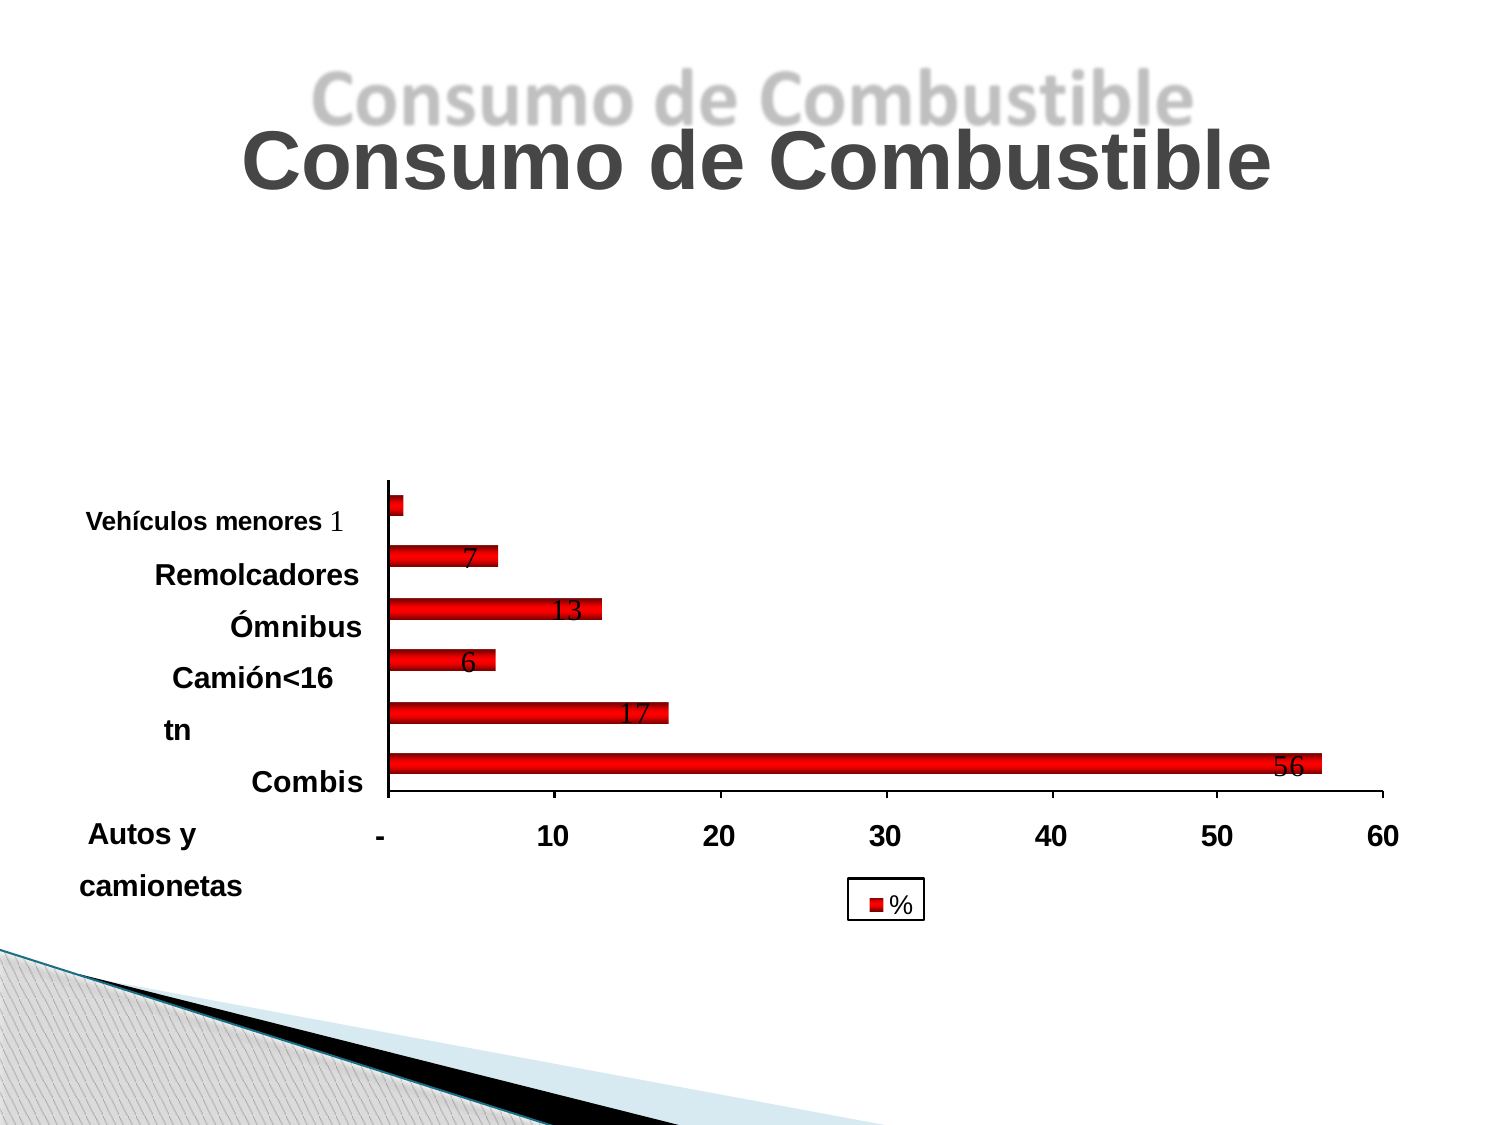

# Consumo de Combustible

Vehículos menores 1
Remolcadores
Ómnibus  Camión<16 tn
Combis  Autos y camionetas

7

13

6

17

56

-
10
20
30
40
50
60
%